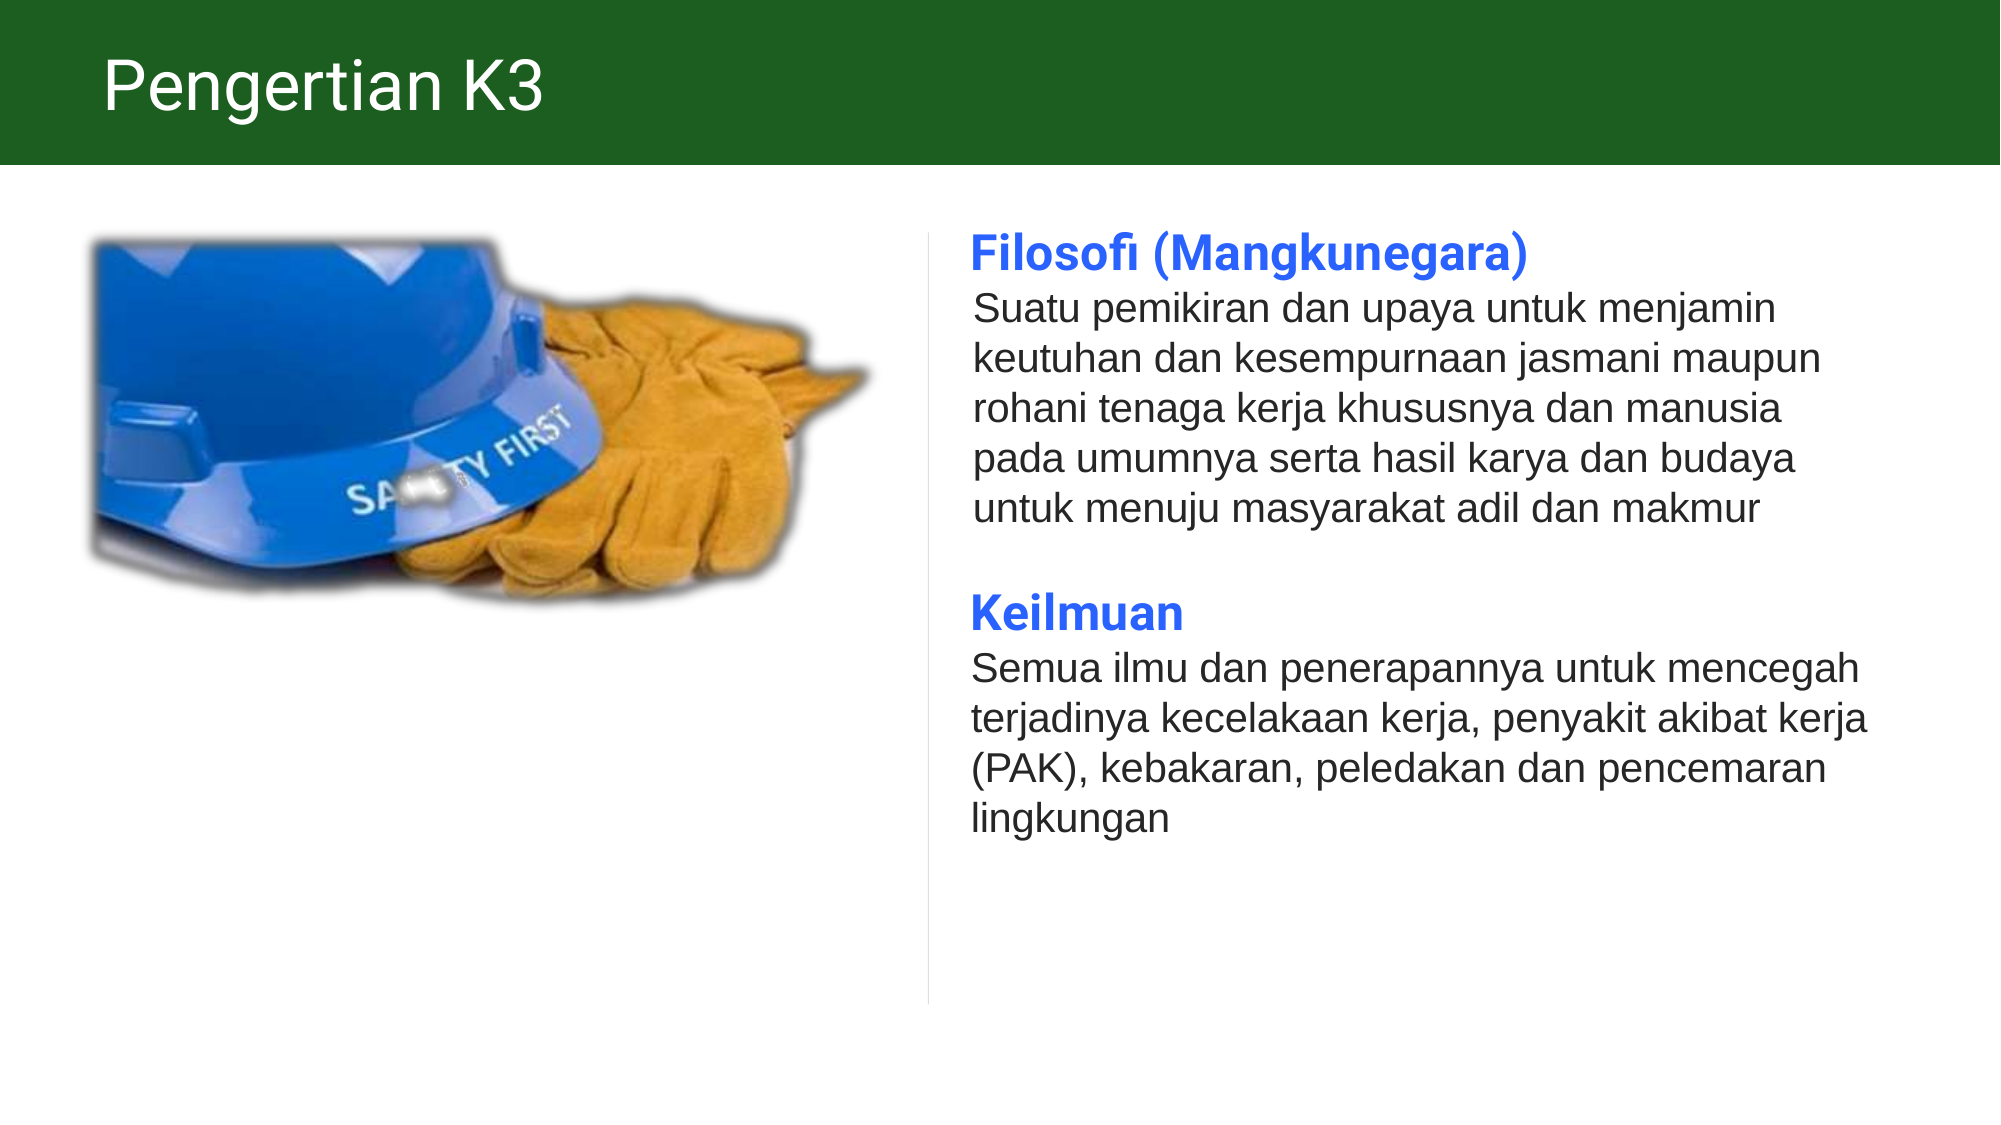

# Pengertian K3
Filosofi (Mangkunegara)
Suatu pemikiran dan upaya untuk menjamin keutuhan dan kesempurnaan jasmani maupun rohani tenaga kerja khususnya dan manusia pada umumnya serta hasil karya dan budaya untuk menuju masyarakat adil dan makmur
Keilmuan
Semua ilmu dan penerapannya untuk mencegah terjadinya kecelakaan kerja, penyakit akibat kerja (PAK), kebakaran, peledakan dan pencemaran lingkungan